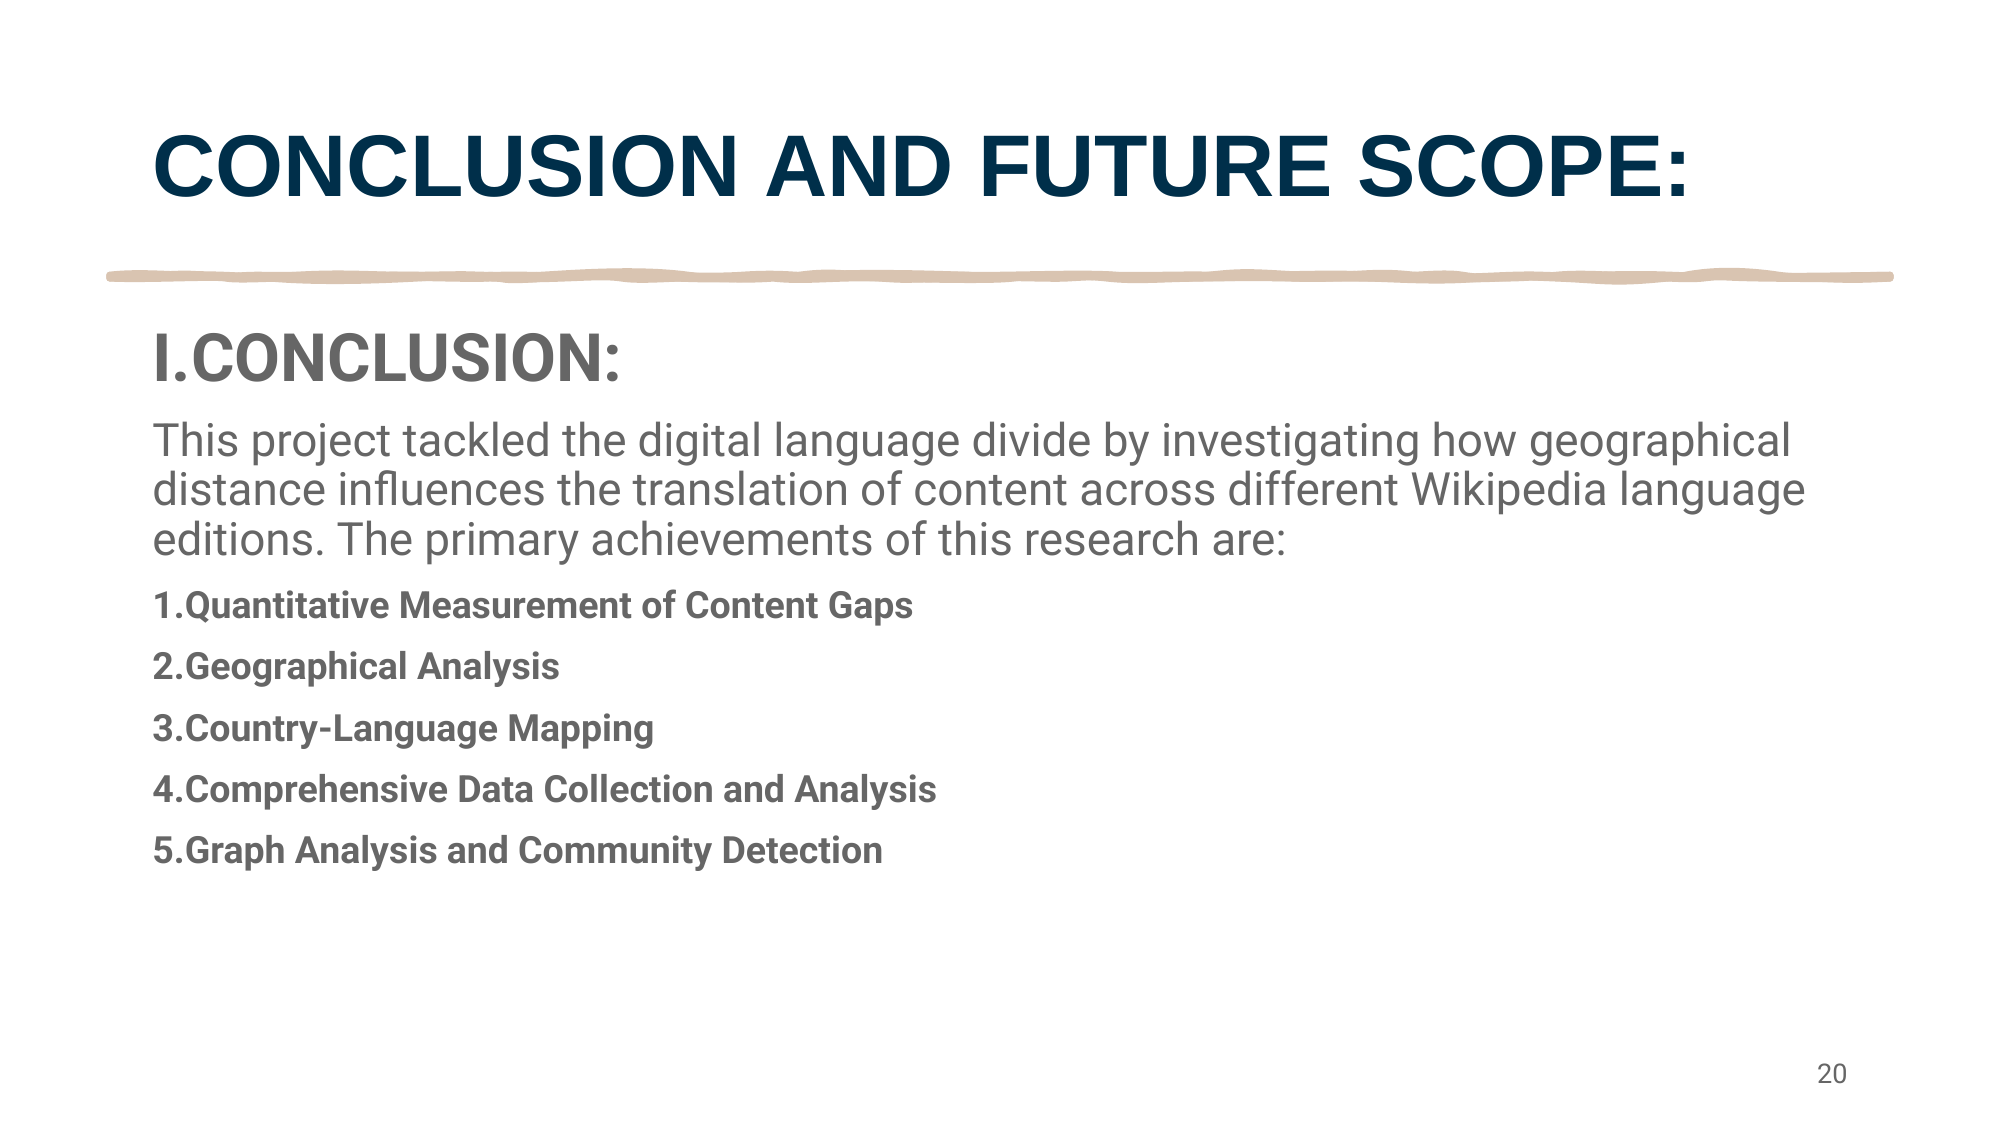

# CONCLUSION AND FUTURE SCOPE:

I.CONCLUSION:
This project tackled the digital language divide by investigating how geographical distance influences the translation of content across different Wikipedia language editions. The primary achievements of this research are:
1.Quantitative Measurement of Content Gaps
2.Geographical Analysis
3.Country-Language Mapping
4.Comprehensive Data Collection and Analysis
5.Graph Analysis and Community Detection
20